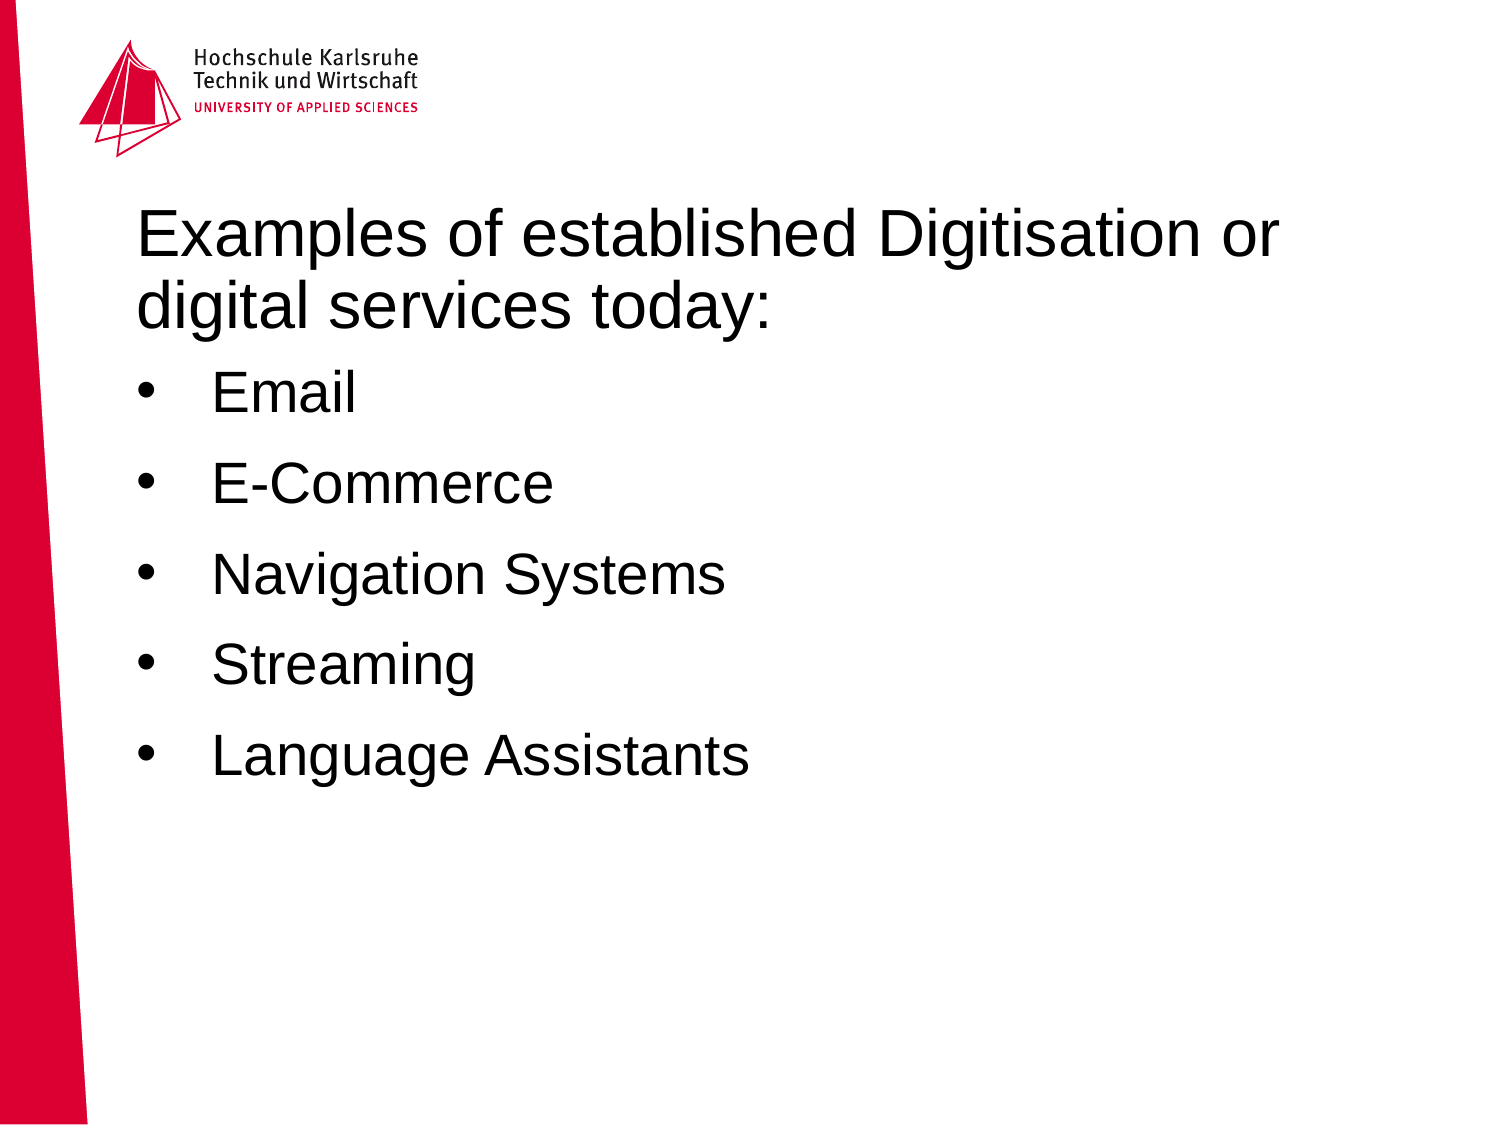

# Examples of established Digitisation or digital services today:
Email
E-Commerce
Navigation Systems
Streaming
Language Assistants